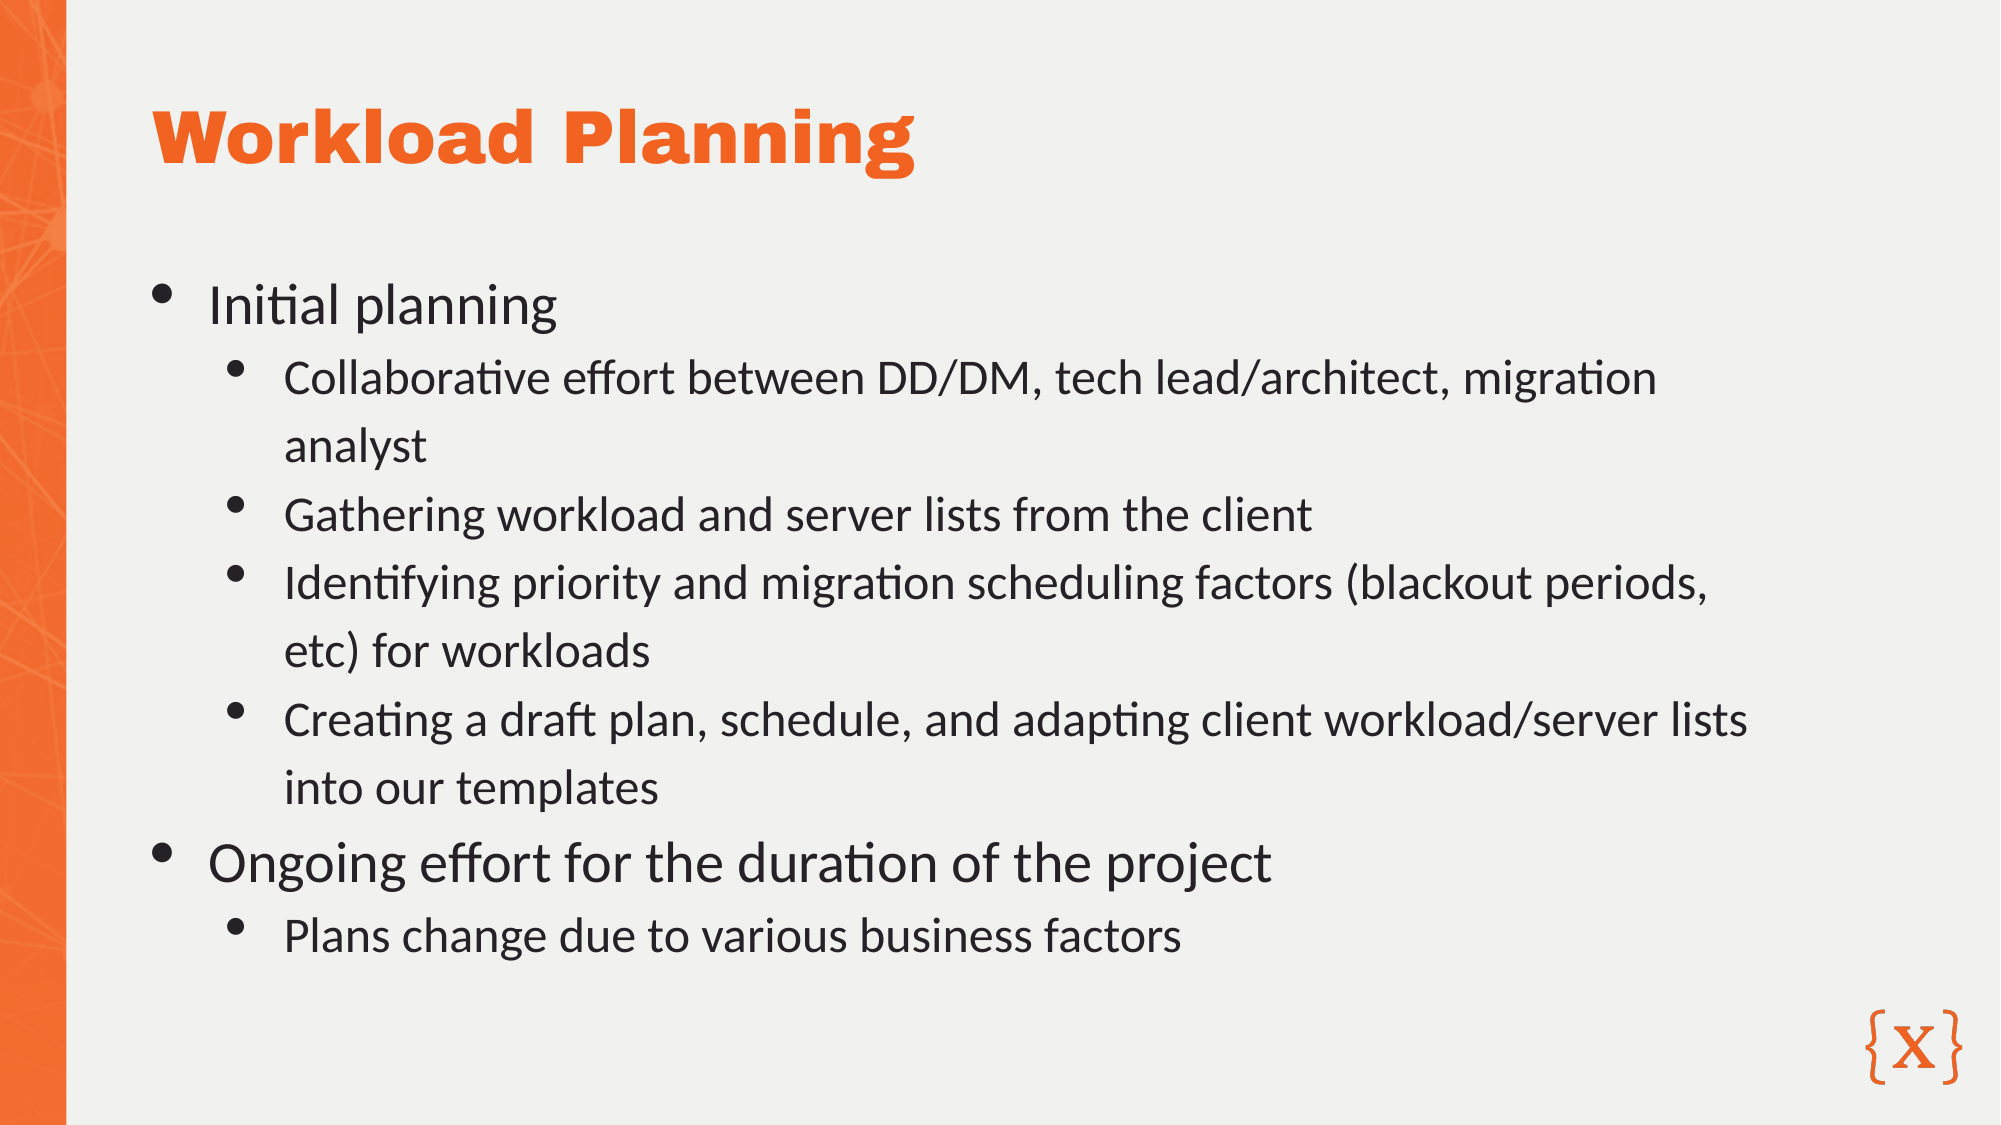

# Workload Planning
Initial planning
Collaborative effort between DD/DM, tech lead/architect, migration analyst
Gathering workload and server lists from the client
Identifying priority and migration scheduling factors (blackout periods, etc) for workloads
Creating a draft plan, schedule, and adapting client workload/server lists into our templates
Ongoing effort for the duration of the project
Plans change due to various business factors